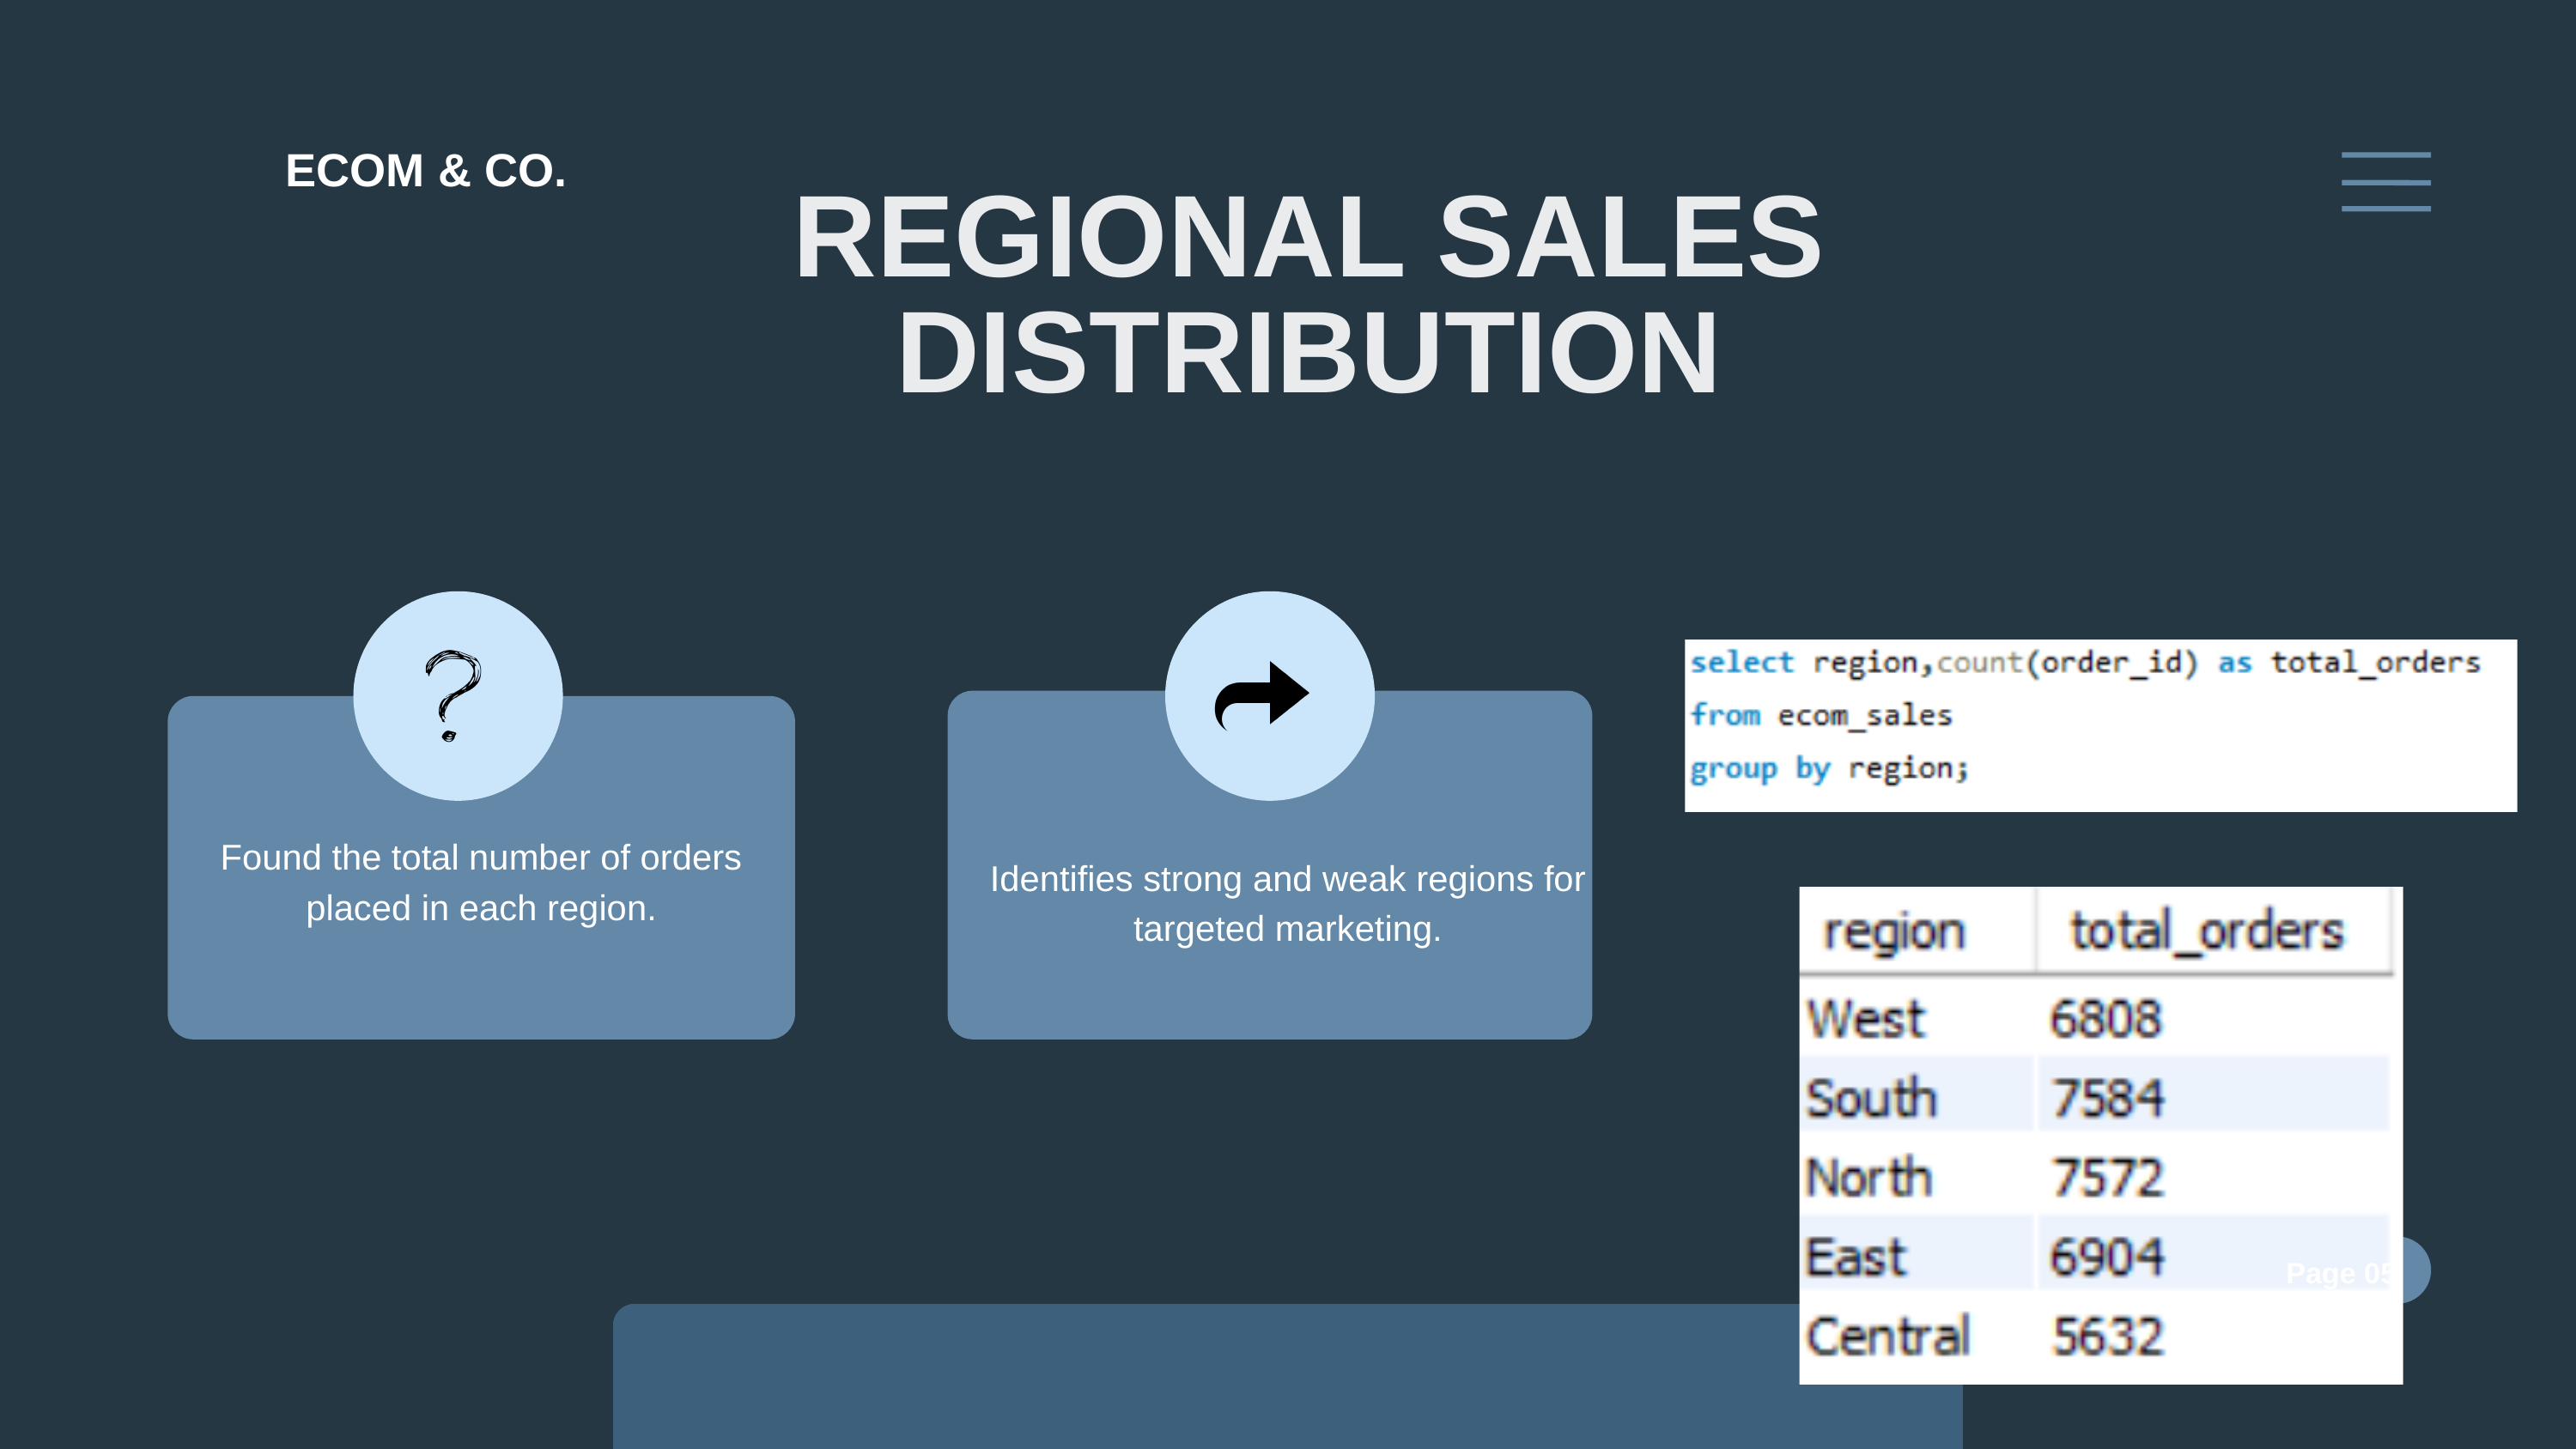

ECOM & CO.

REGIONAL SALES DISTRIBUTION

Found the total number of orders placed in each region.
Identifies strong and weak regions for targeted marketing.

Page 05